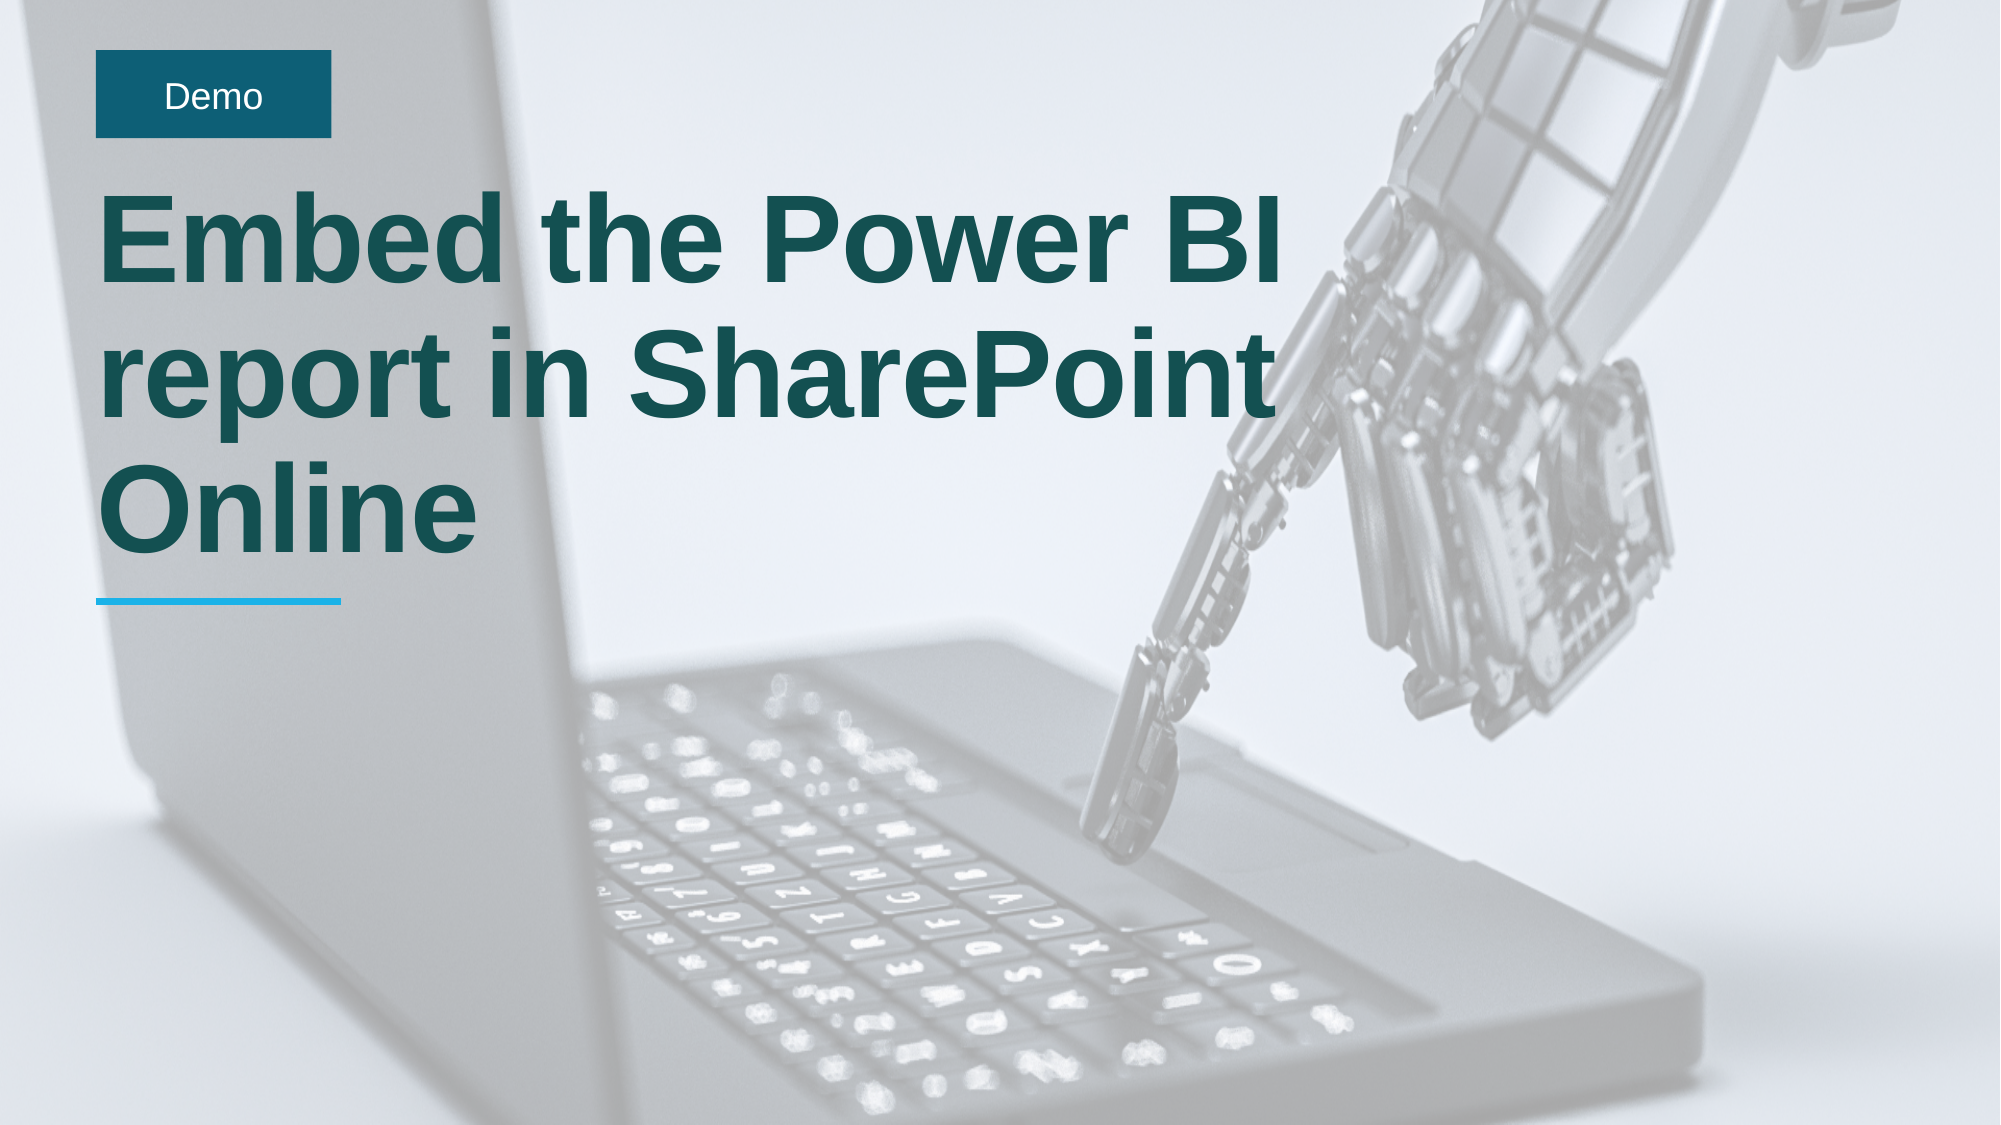

# Embed the Power BI report in SharePoint Online